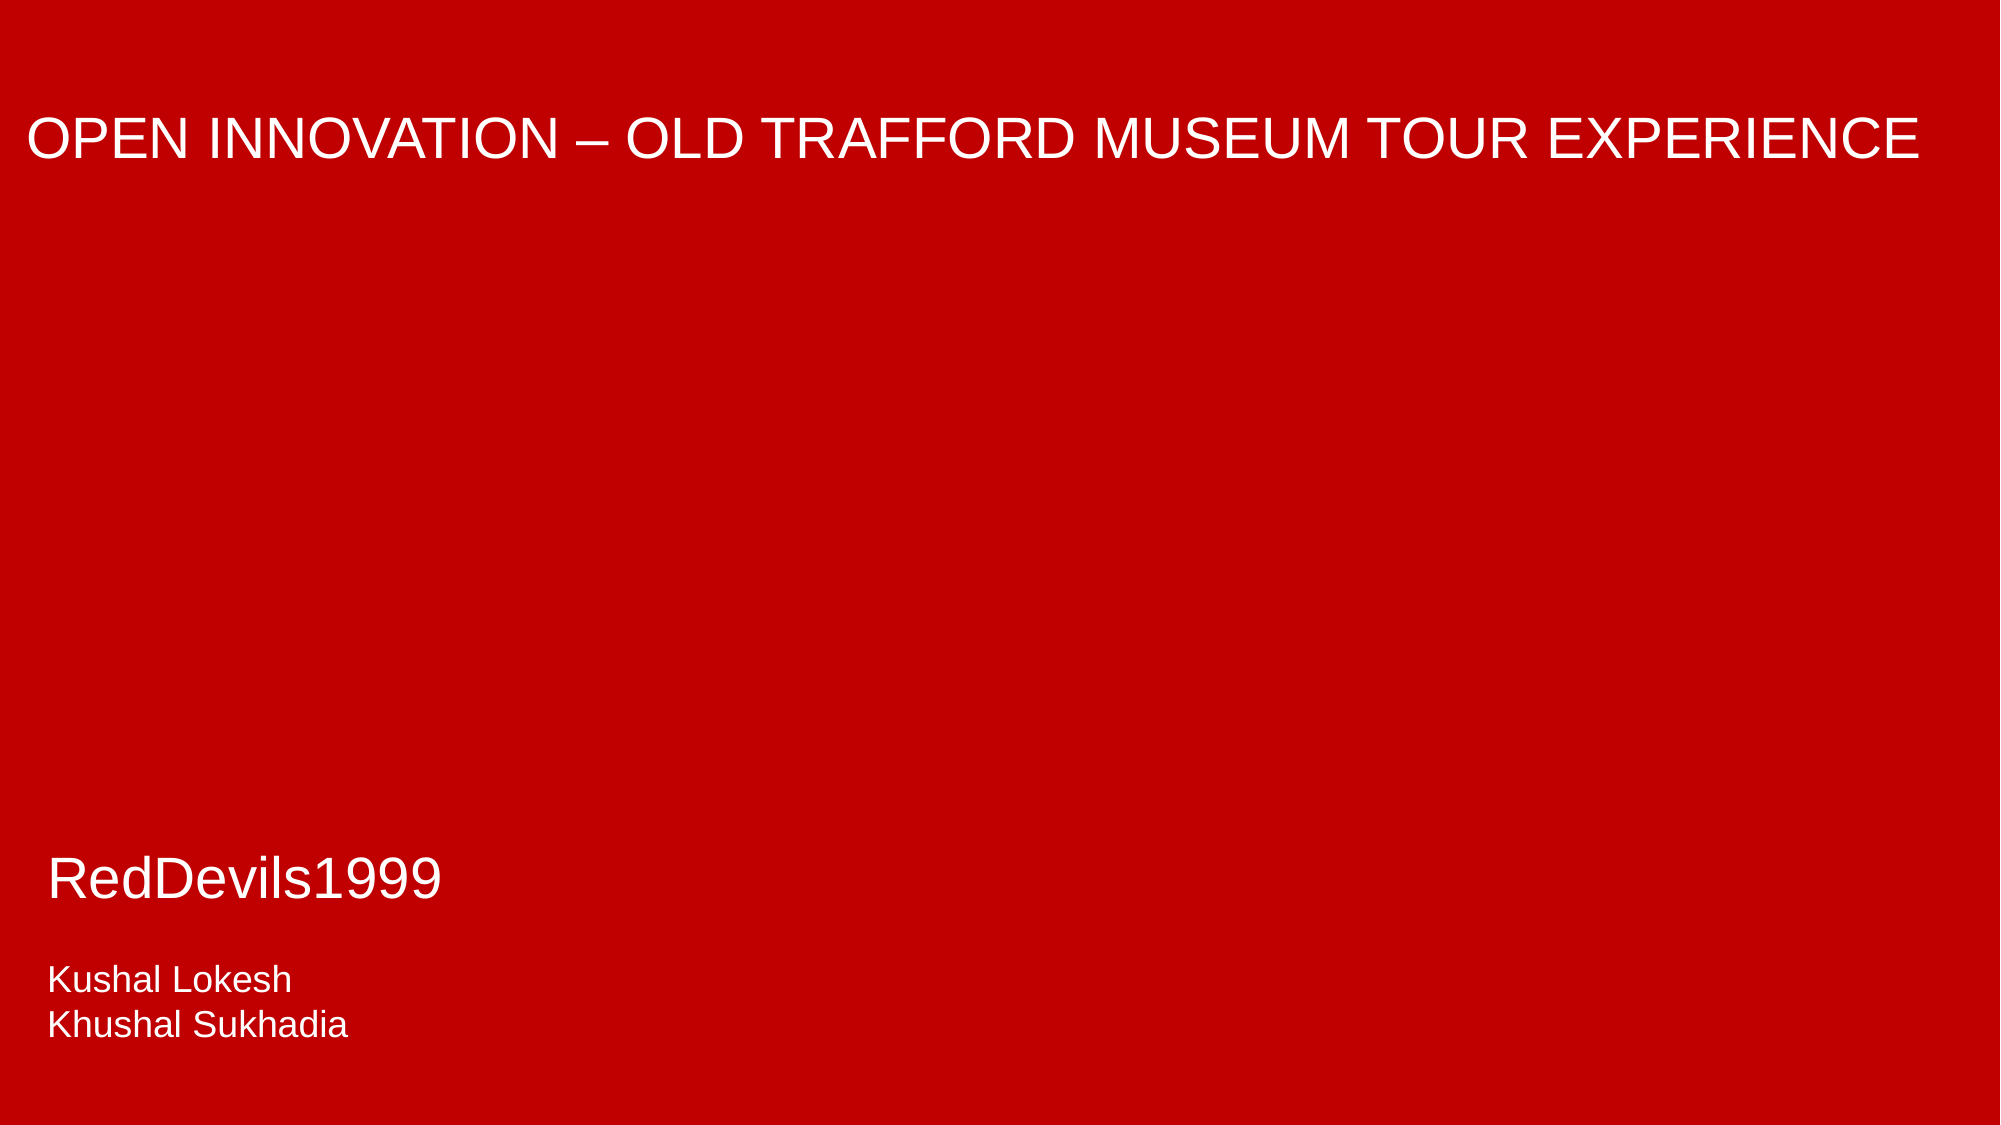

OPEN INNOVATION – OLD TRAFFORD MUSEUM TOUR EXPERIENCE
RedDevils1999
Kushal Lokesh
Khushal Sukhadia